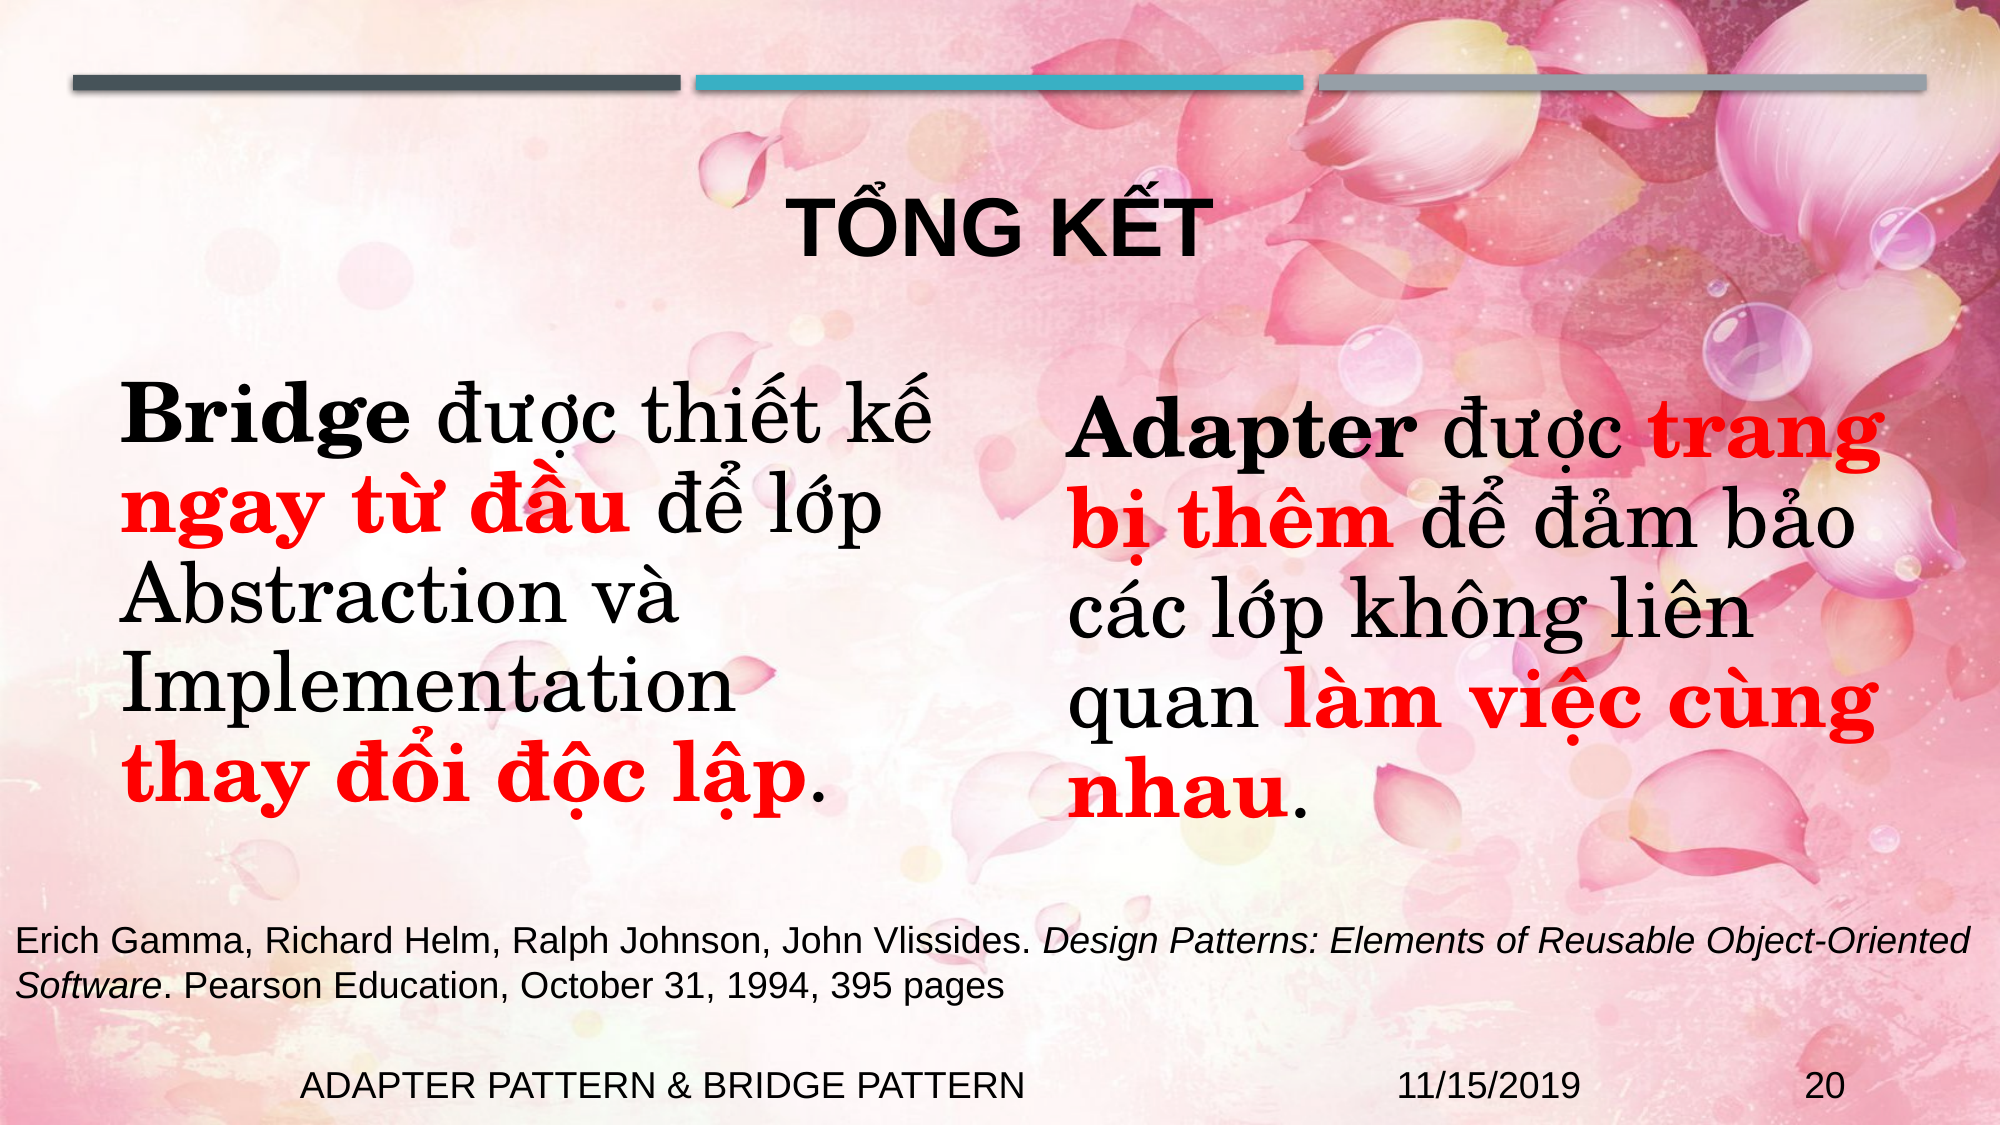

# Tổng kết
Bridge được thiết kế ngay từ đầu để lớp Abstraction và Implementation thay đổi độc lập.
Adapter được trang bị thêm để đảm bảo các lớp không liên quan làm việc cùng nhau.
Erich Gamma, Richard Helm, Ralph Johnson, John Vlissides. Design Patterns: Elements of Reusable Object-Oriented Software. Pearson Education, October 31, 1994, 395 pages
Adapter pattern & bridge pattern
11/15/2019
20